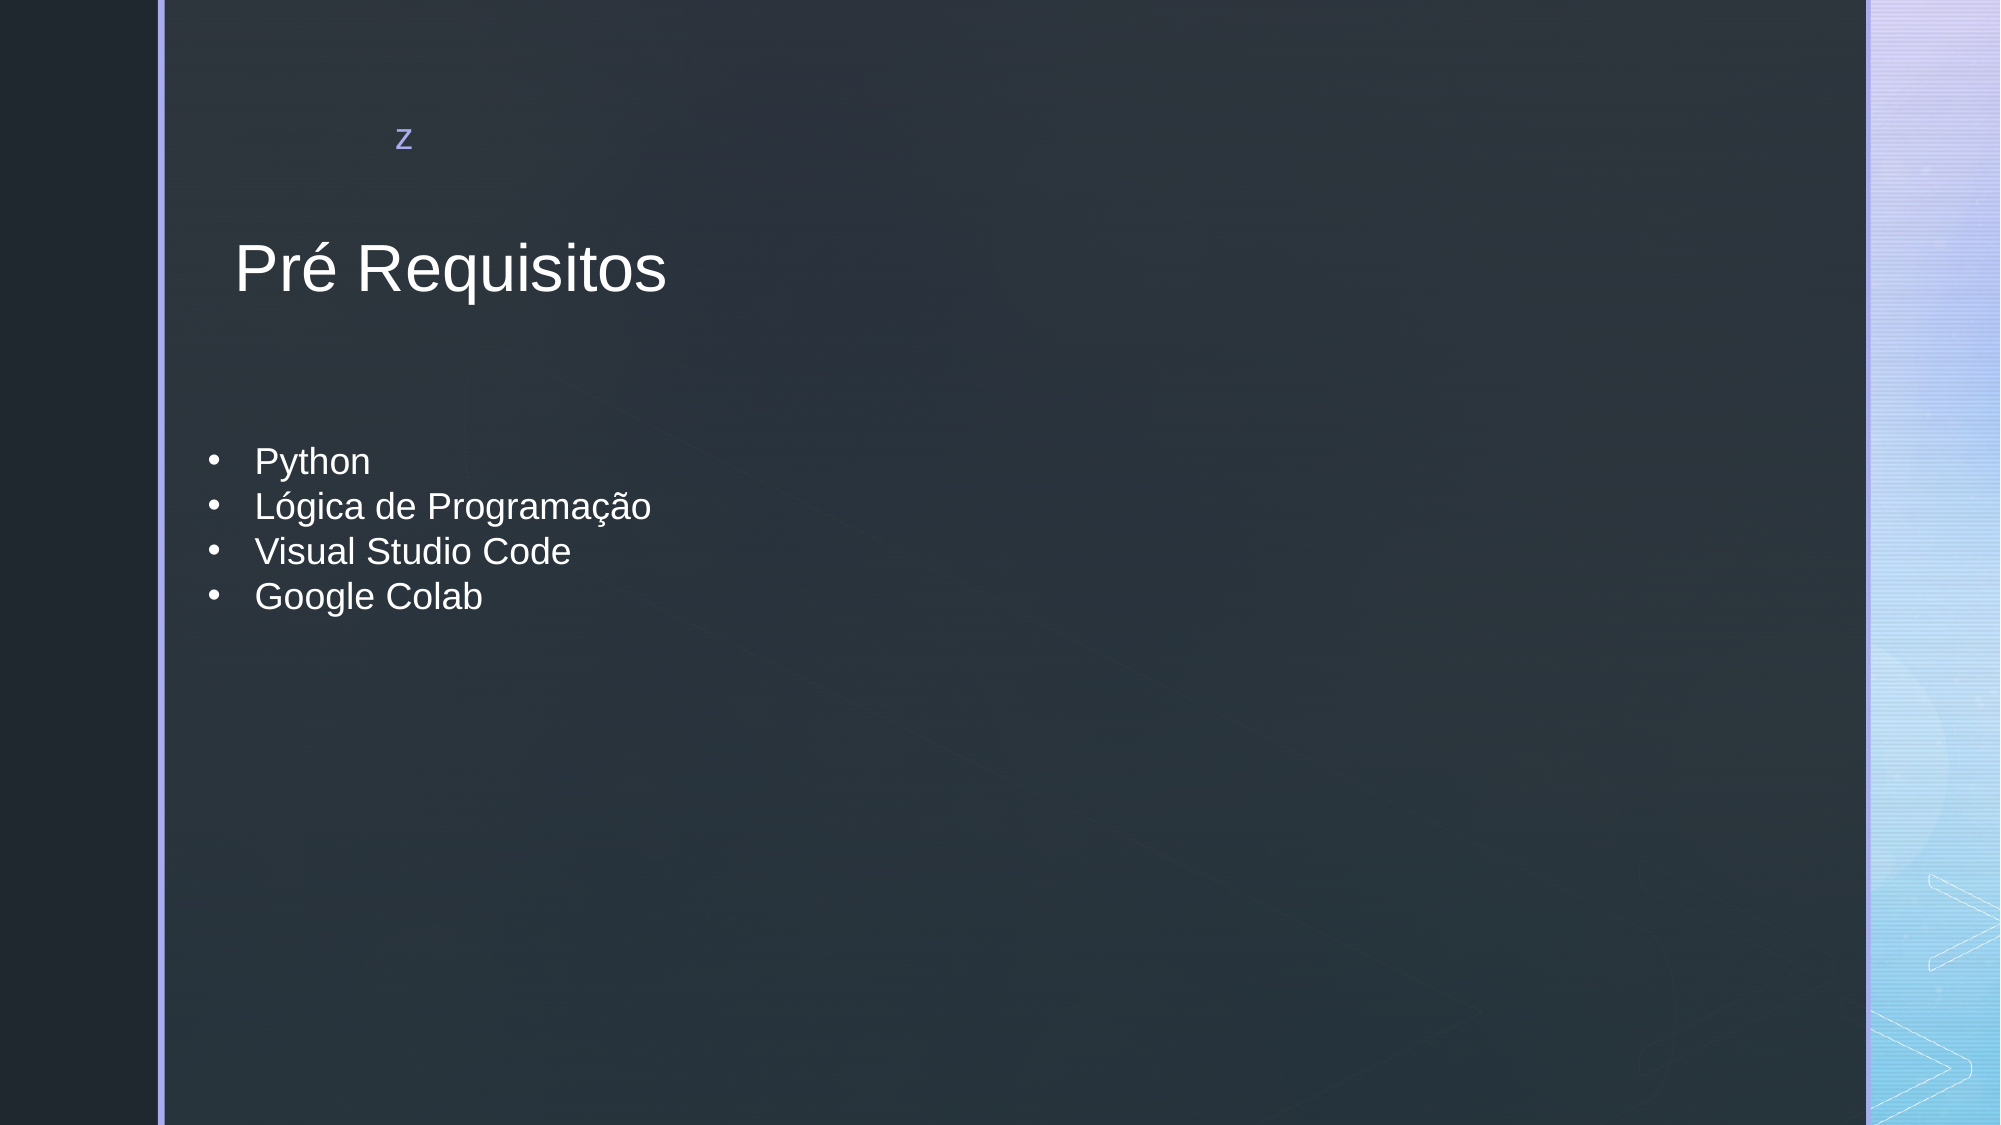

Pré Requisitos
Python
Lógica de Programação
Visual Studio Code
Google Colab